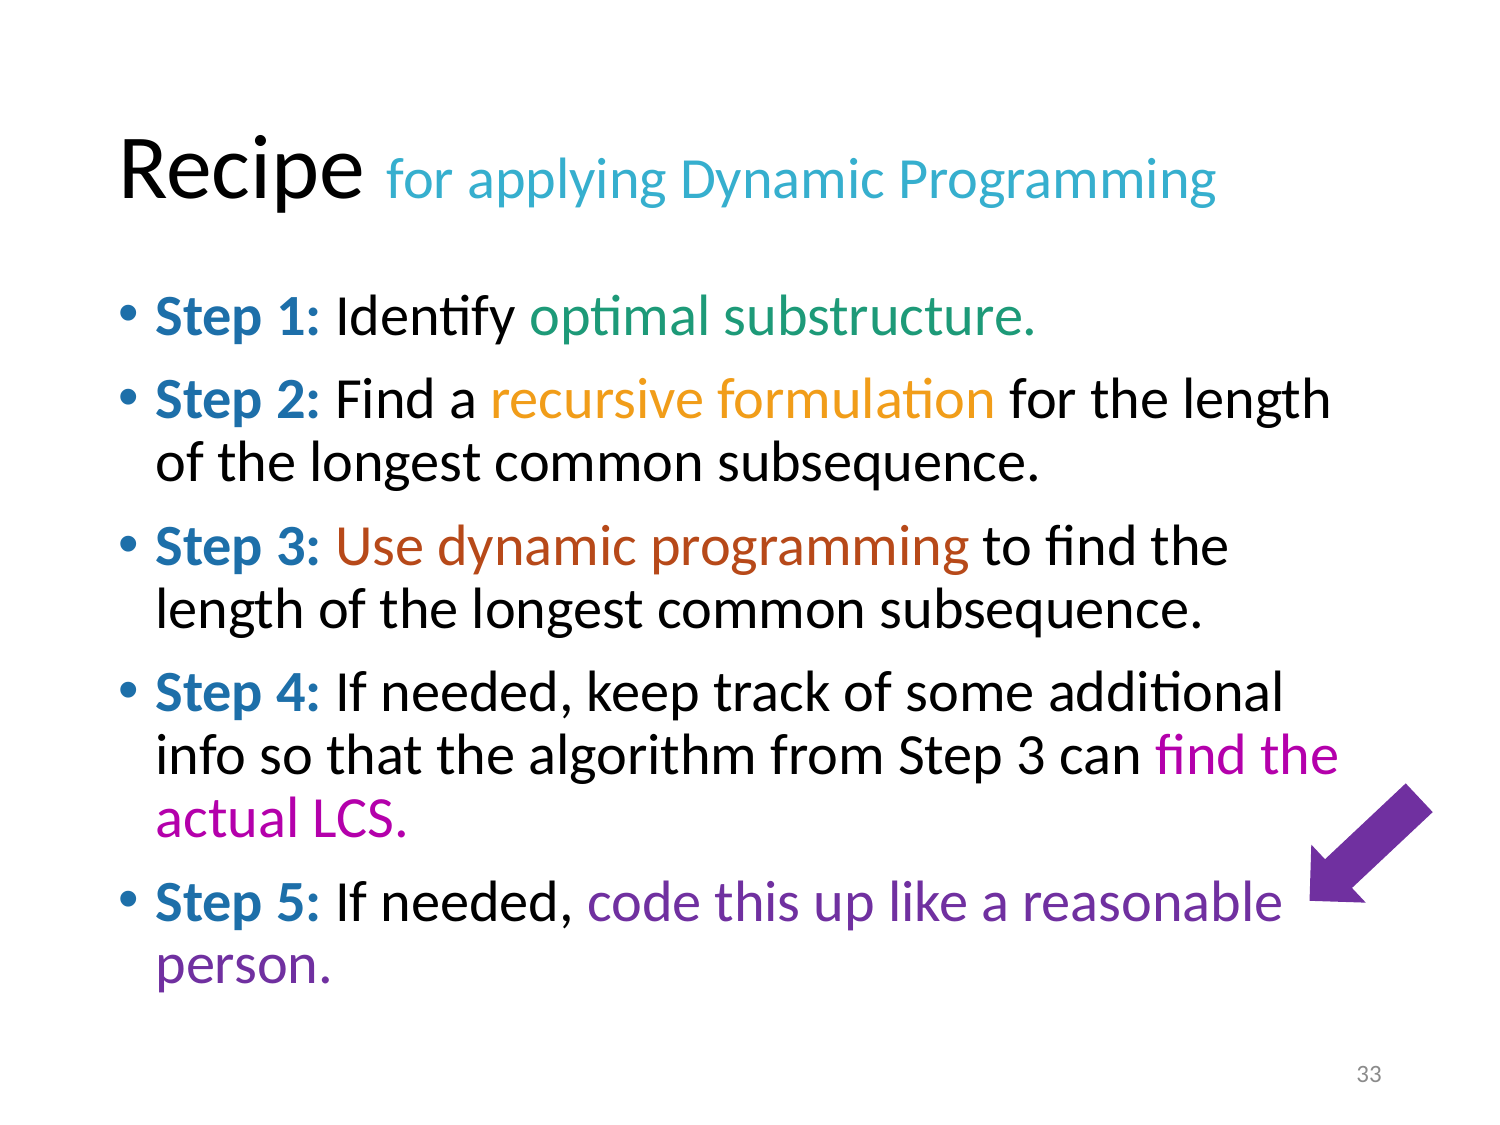

# Recipe for applying Dynamic Programming
Step 1: Identify optimal substructure.
Step 2: Find a recursive formulation for the length of the longest common subsequence.
Step 3: Use dynamic programming to find the length of the longest common subsequence.
Step 4: If needed, keep track of some additional info so that the algorithm from Step 3 can find the actual LCS.
Step 5: If needed, code this up like a reasonable person.

33